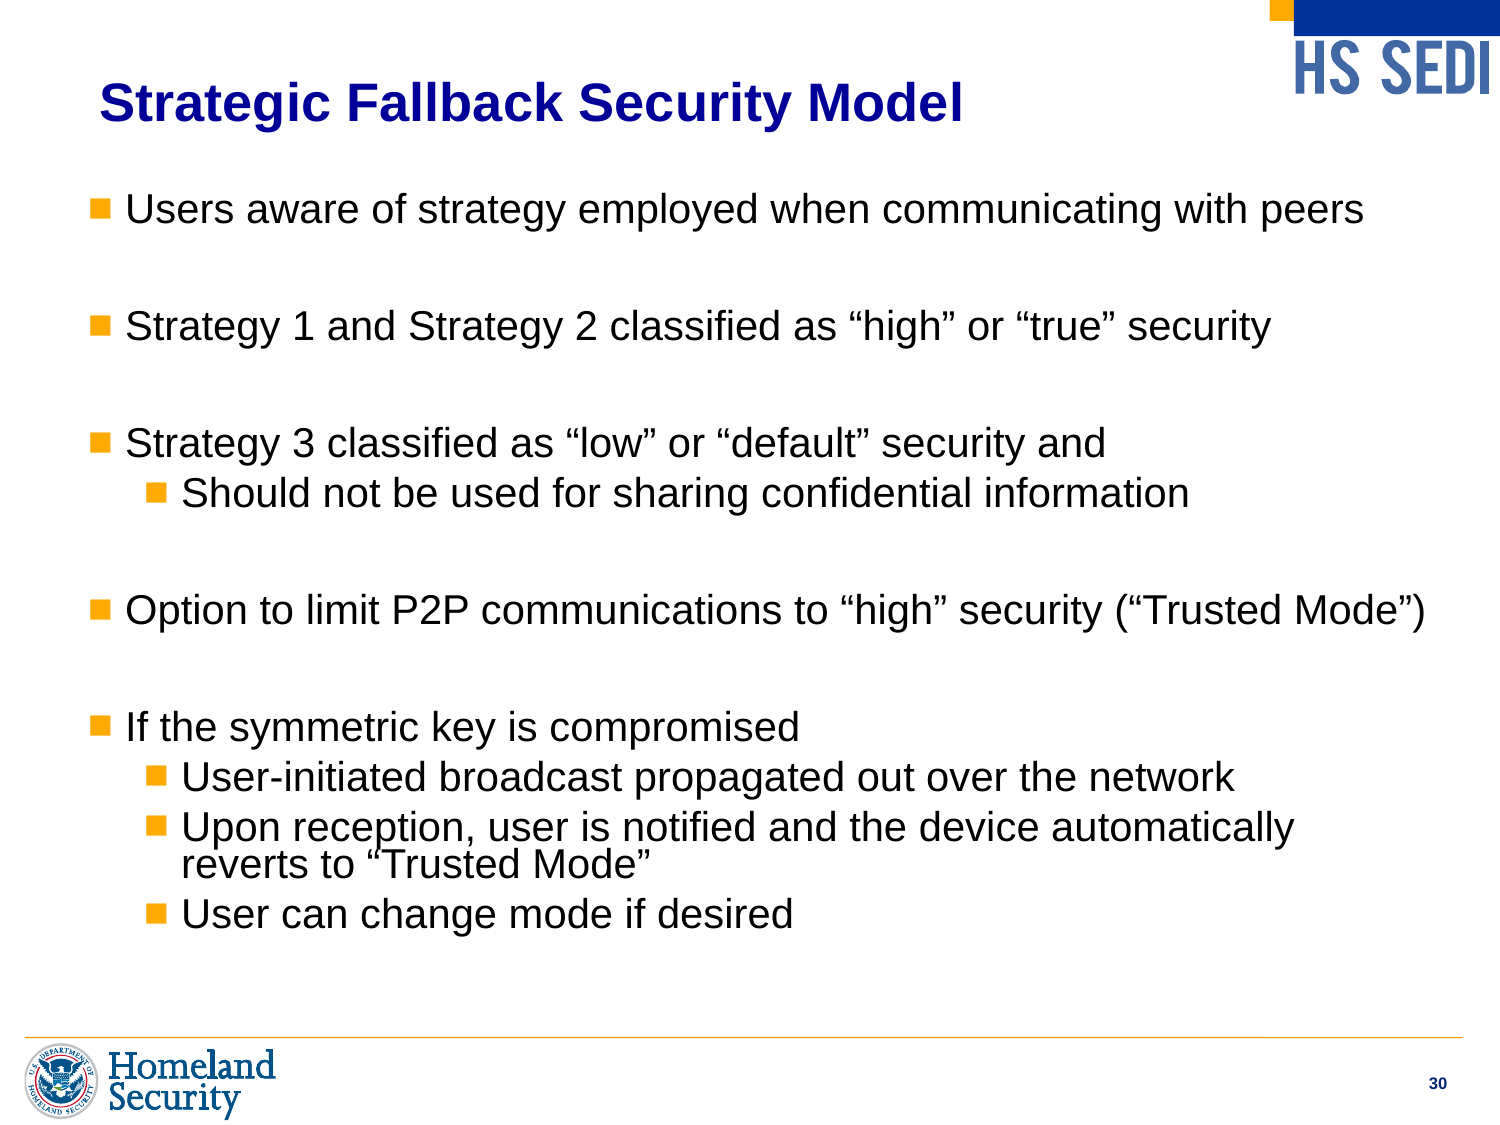

# Strategic Fallback Security Model
Users aware of strategy employed when communicating with peers

Strategy 1 and Strategy 2 classified as “high” or “true” security

Strategy 3 classified as “low” or “default” security and
Should not be used for sharing confidential information

Option to limit P2P communications to “high” security (“Trusted Mode”)

If the symmetric key is compromised
User-initiated broadcast propagated out over the network
Upon reception, user is notified and the device automatically reverts to “Trusted Mode”
User can change mode if desired

30